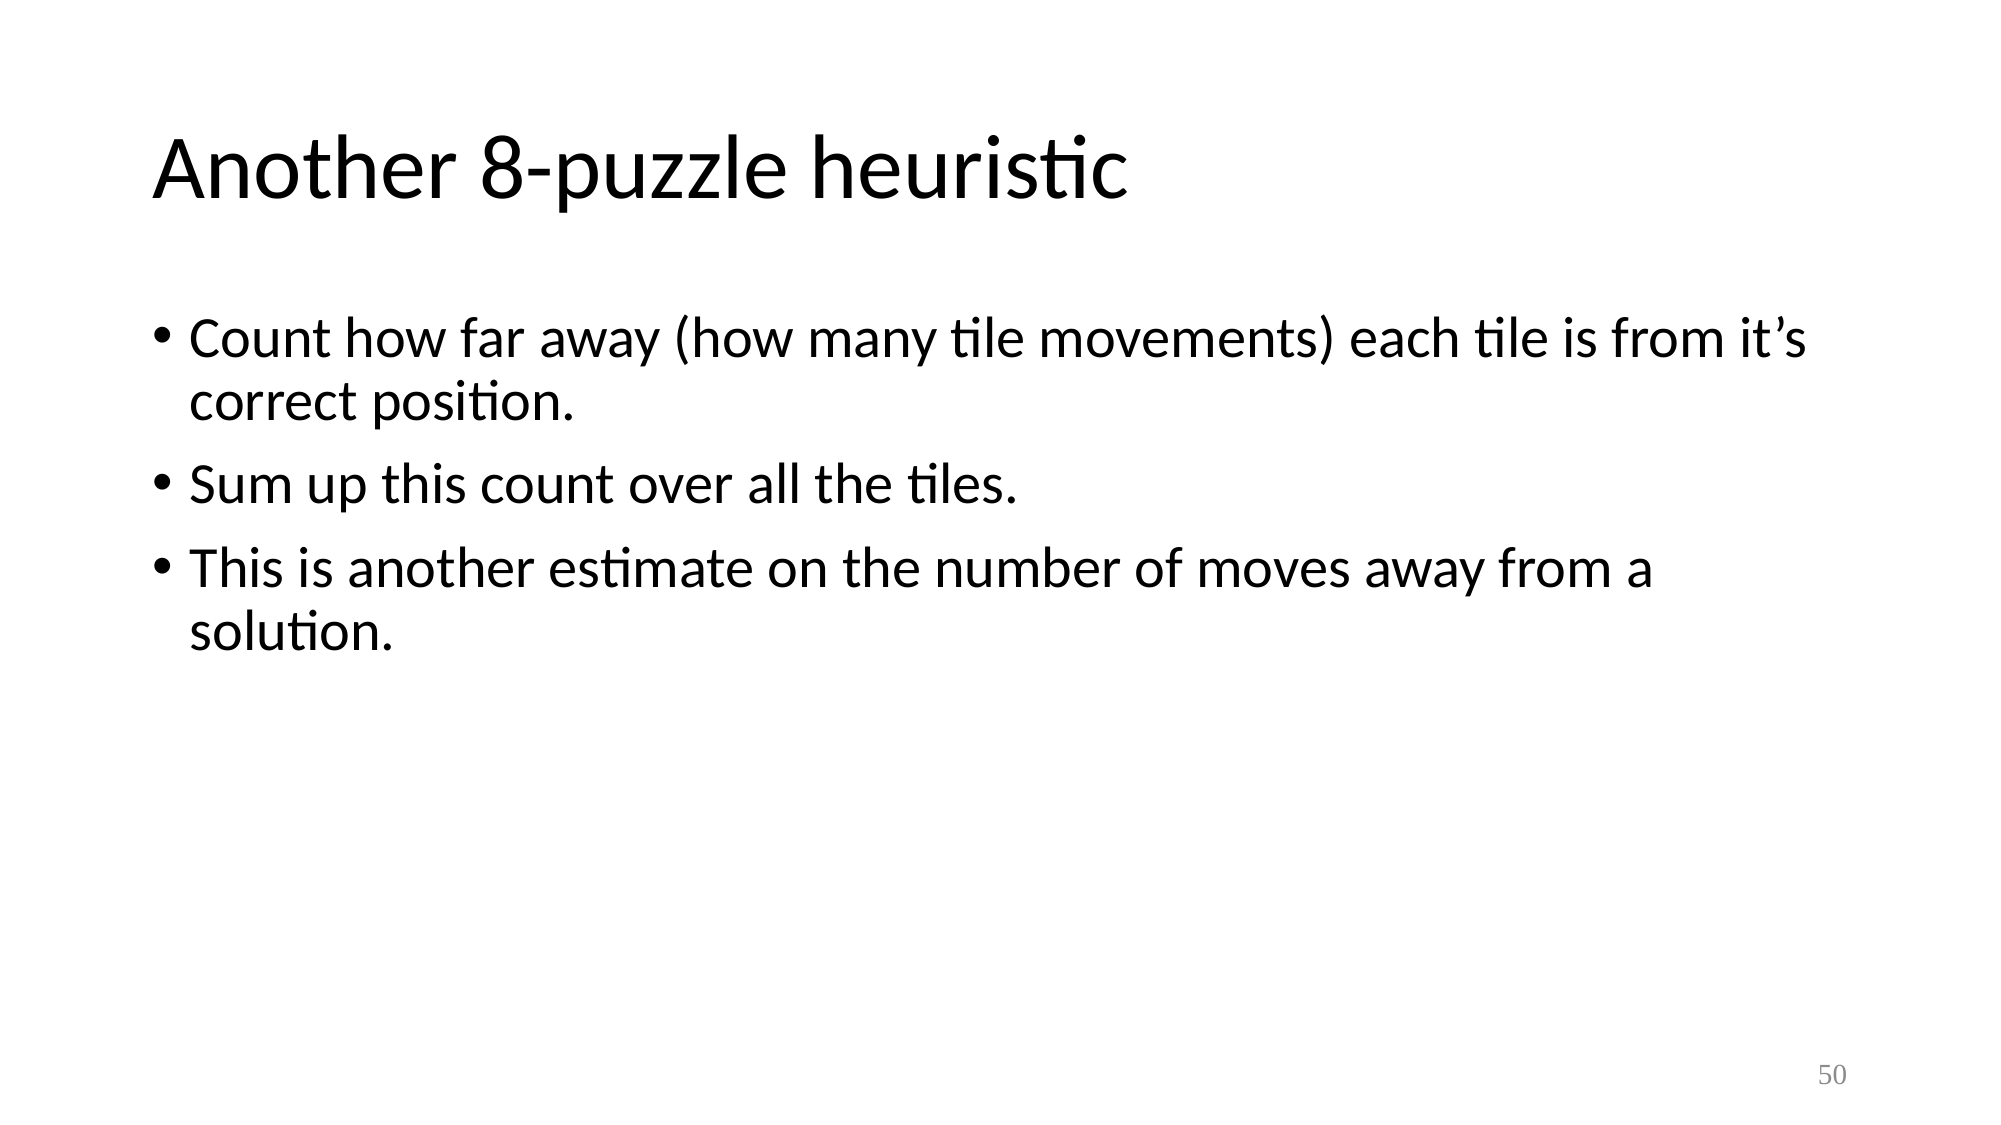

# Another 8-puzzle heuristic
Count how far away (how many tile movements) each tile is from it’s correct position.
Sum up this count over all the tiles.
This is another estimate on the number of moves away from a solution.
50